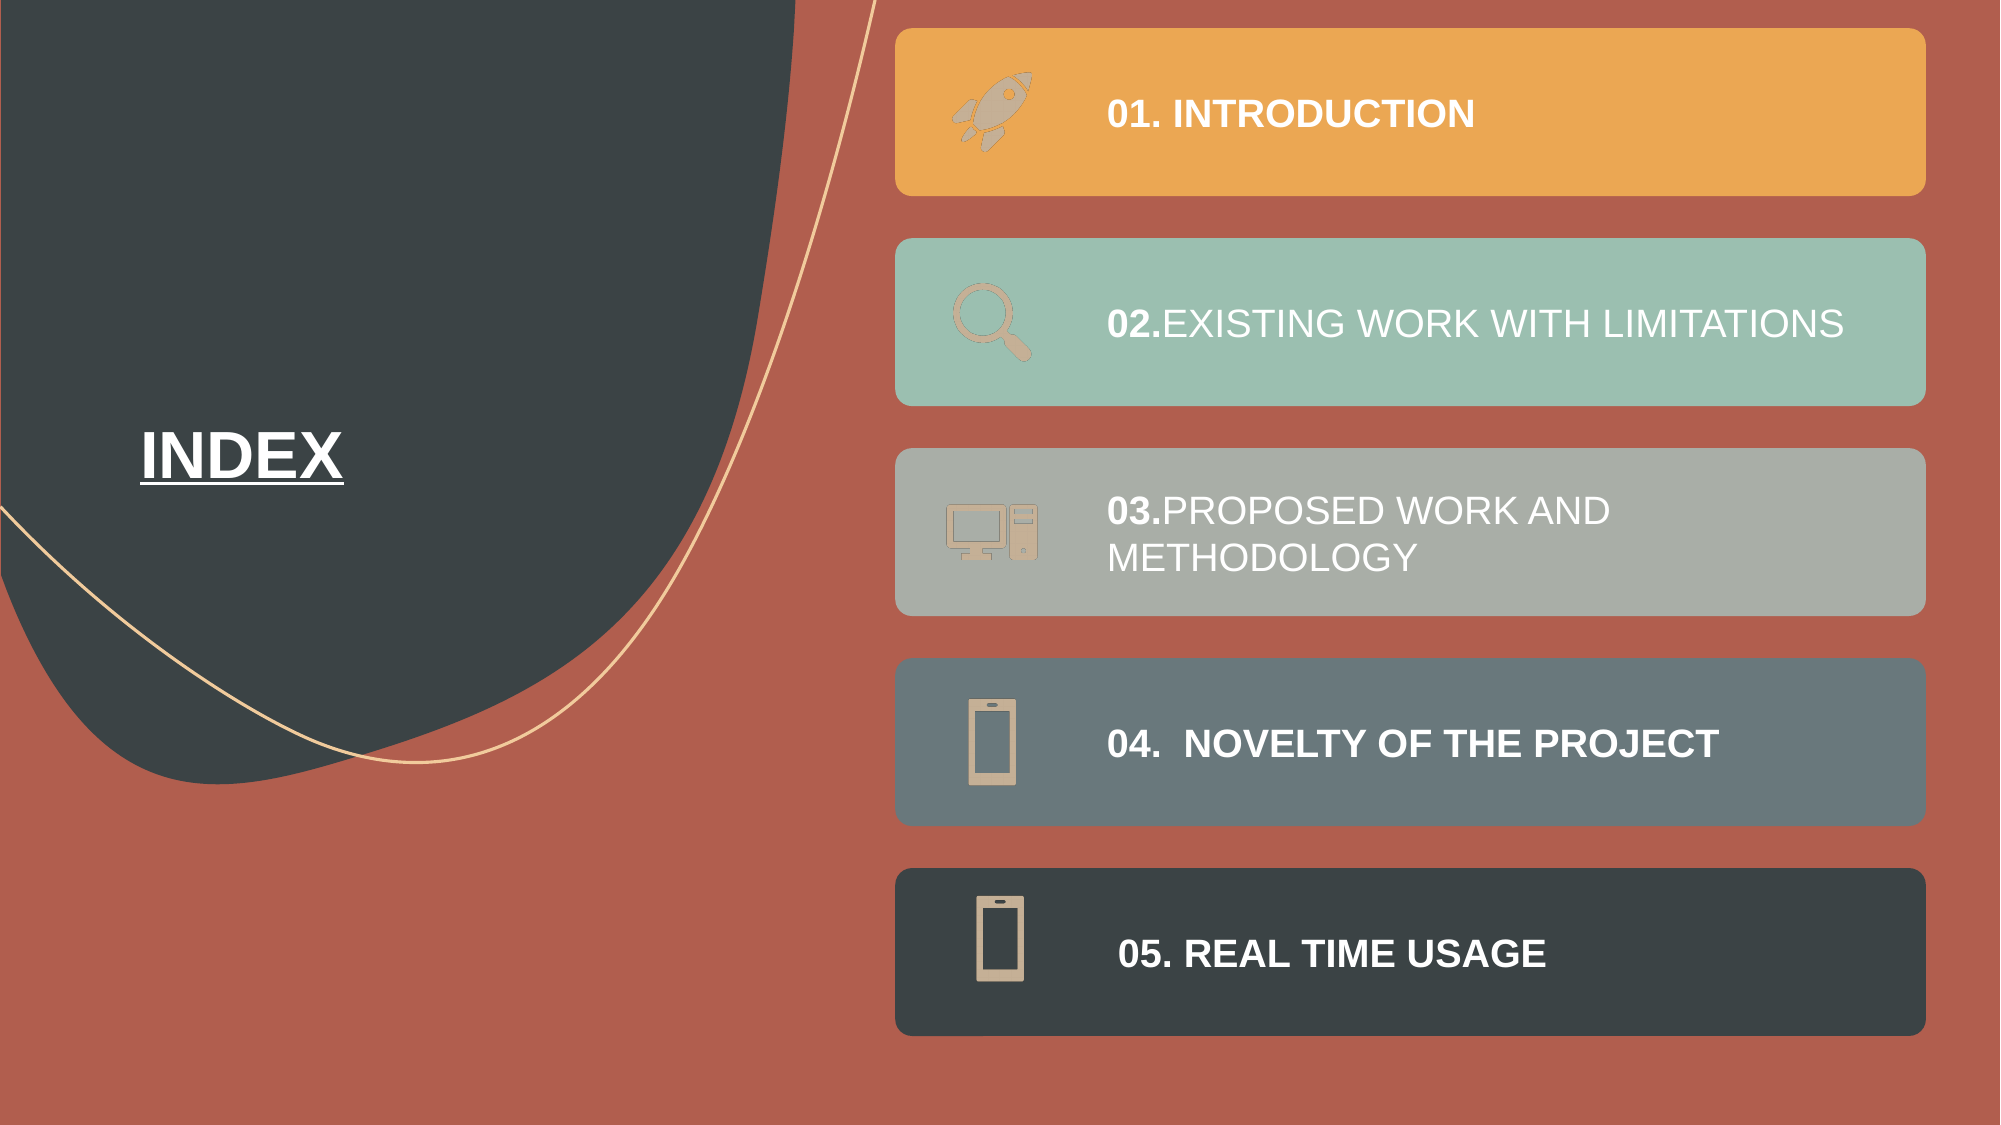

01. INTRODUCTION

02.EXISTING WORK WITH LIMITATIONS

03.PROPOSED WORK AND METHODOLOGY

04.  NOVELTY OF THE PROJECT

 05. REAL TIME USAGE
# INDEX